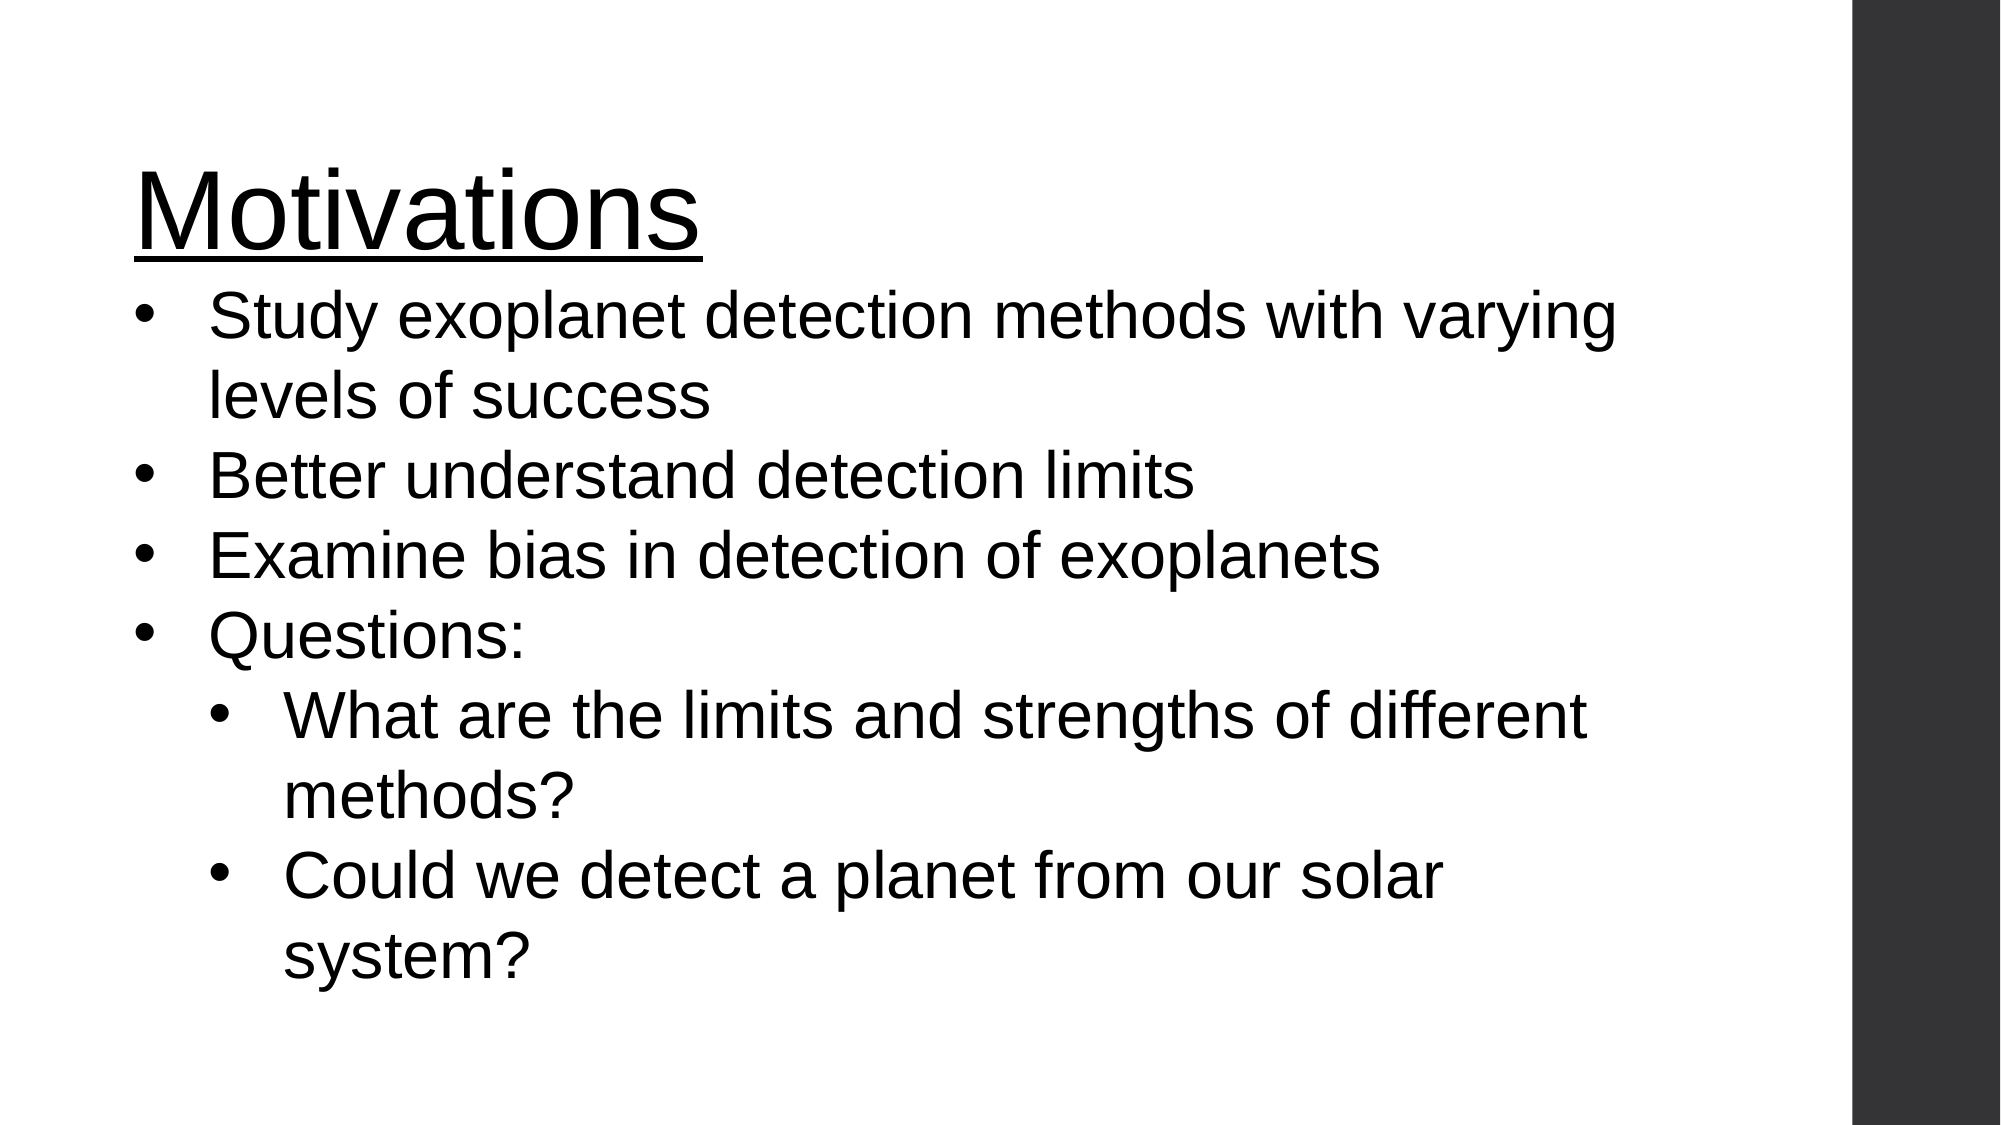

Motivations
Study exoplanet detection methods with varying levels of success
Better understand detection limits
Examine bias in detection of exoplanets
Questions:
What are the limits and strengths of different methods?
Could we detect a planet from our solar system?